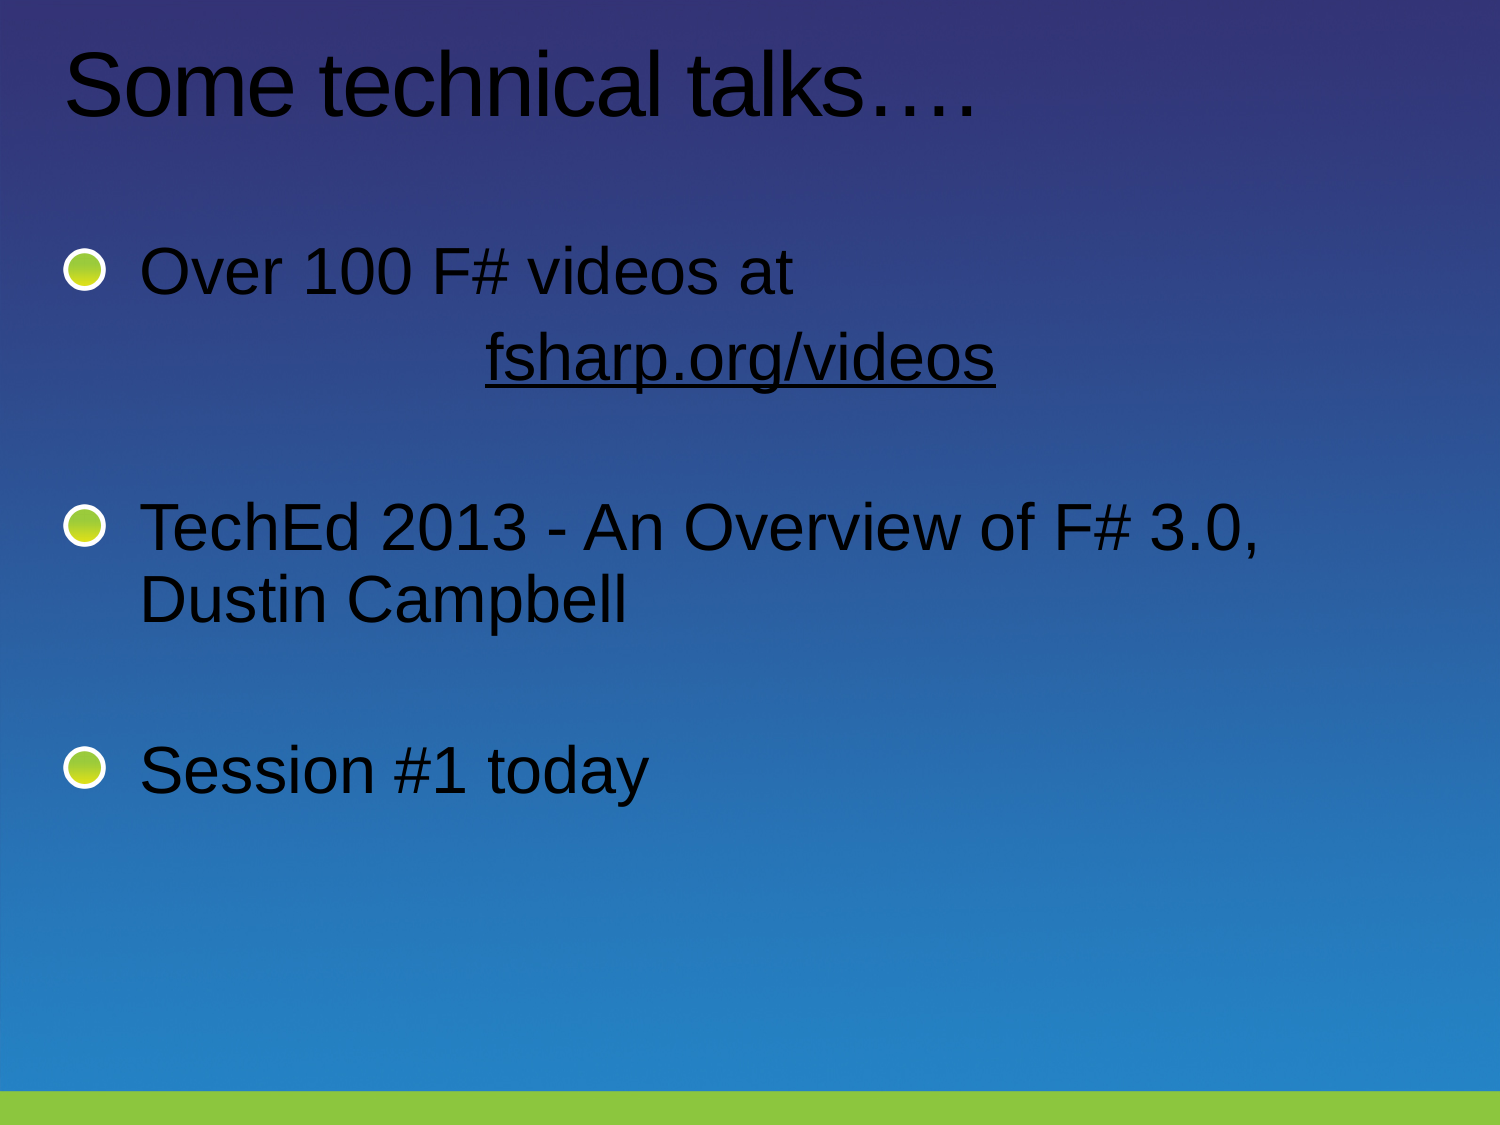

# Some technical talks….
Over 100 F# videos at
fsharp.org/videos

TechEd 2013 - An Overview of F# 3.0, Dustin Campbell

Session #1 today